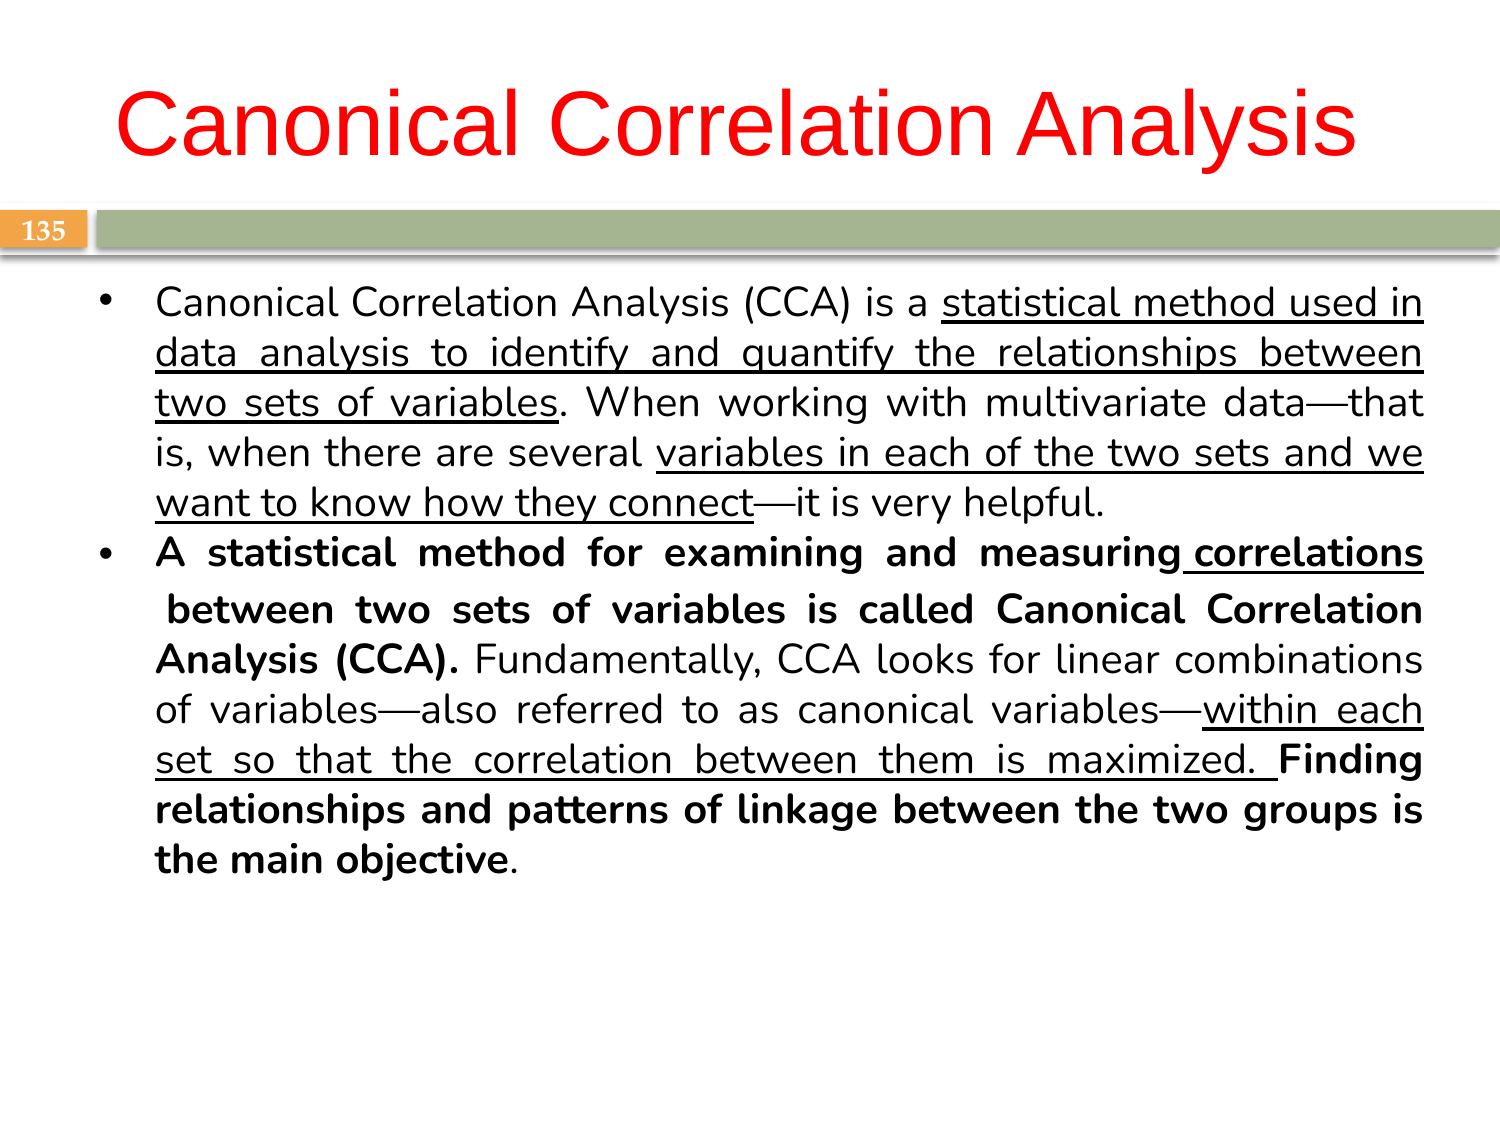

# Canonical Correlation Analysis
135
Canonical Correlation Analysis (CCA) is a statistical method used in data analysis to identify and quantify the relationships between two sets of variables. When working with multivariate data—that is, when there are several variables in each of the two sets and we want to know how they connect—it is very helpful.
A statistical method for examining and measuring correlations between two sets of variables is called Canonical Correlation Analysis (CCA). Fundamentally, CCA looks for linear combinations of variables—also referred to as canonical variables—within each set so that the correlation between them is maximized. Finding relationships and patterns of linkage between the two groups is the main objective.